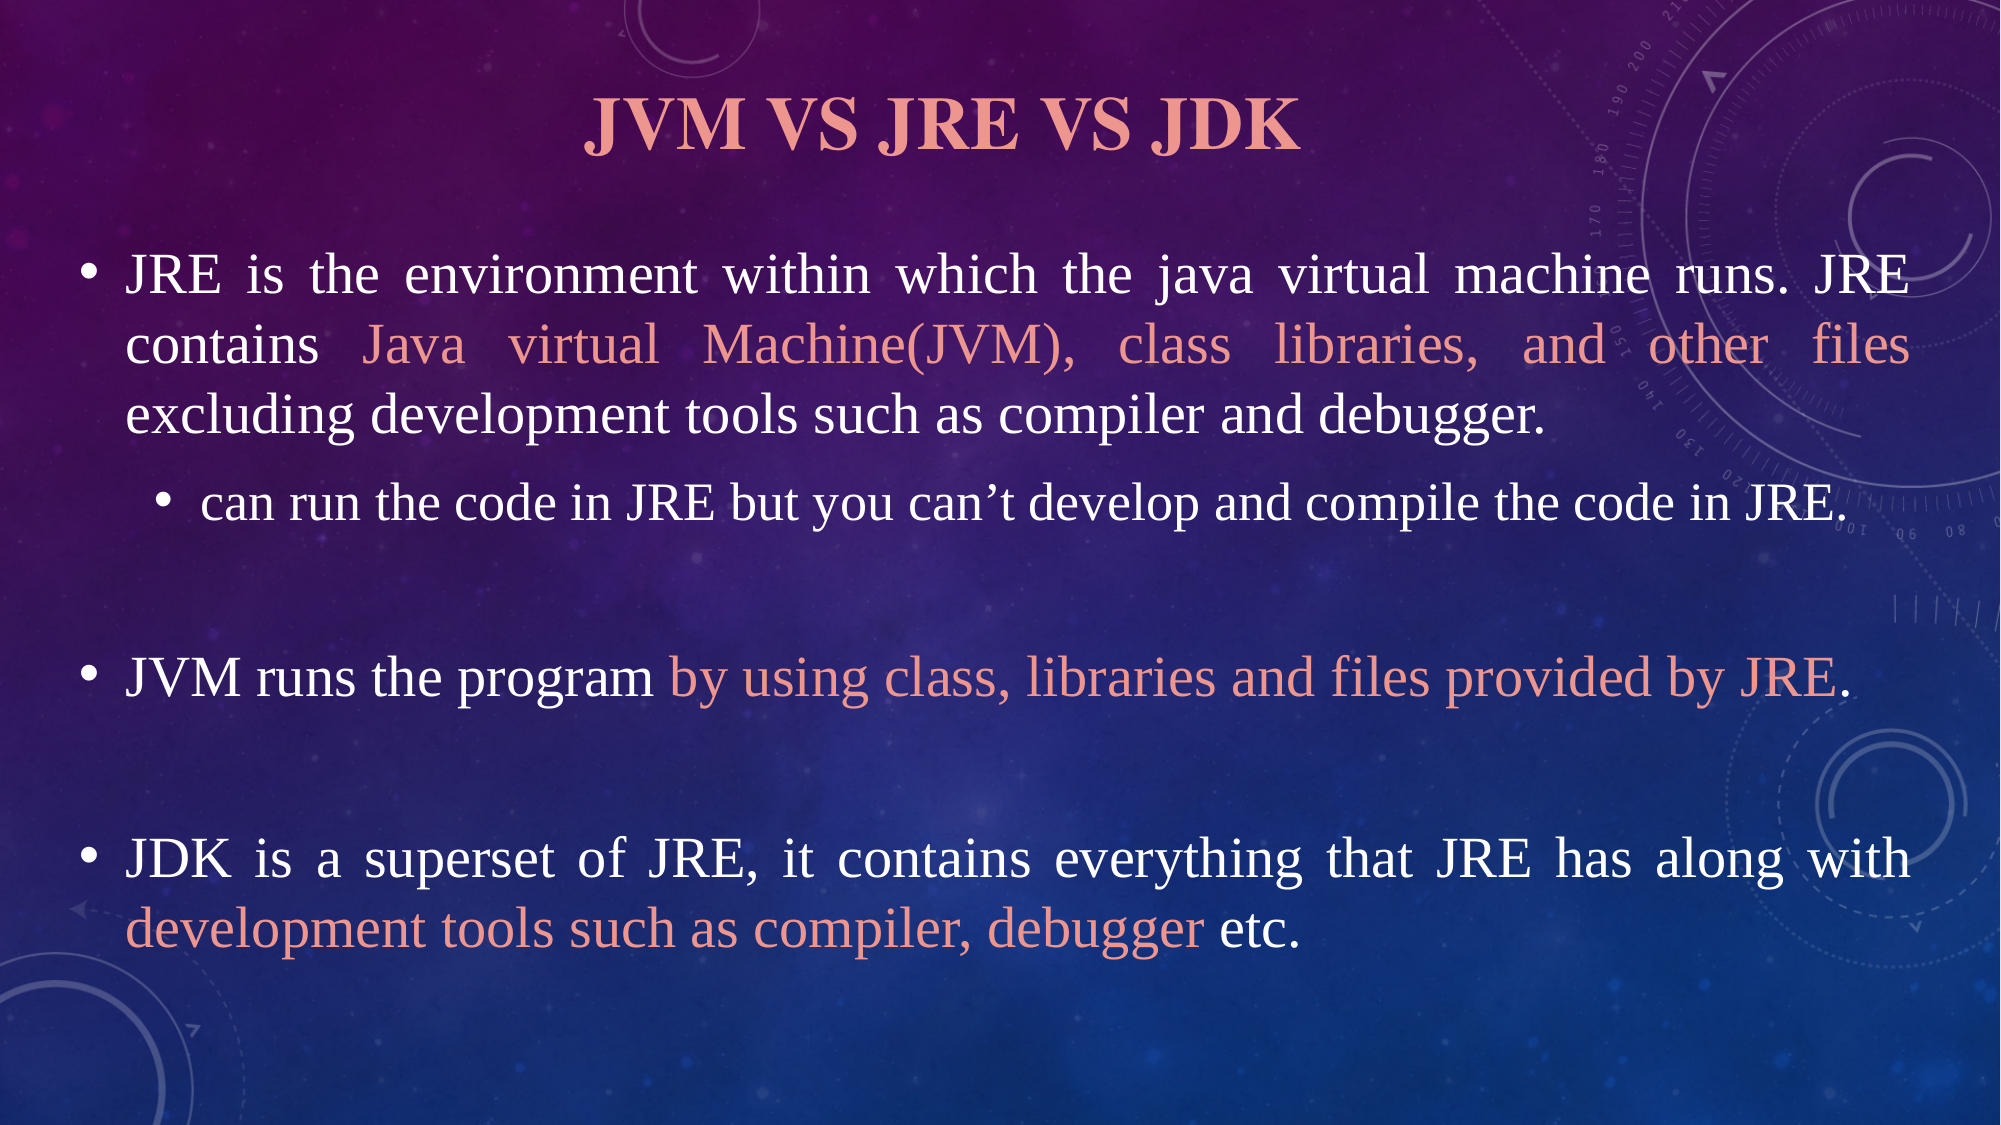

# JVM VS JRE VS JDK
JRE is the environment within which the java virtual machine runs. JRE contains Java virtual Machine(JVM), class libraries, and other files excluding development tools such as compiler and debugger.
can run the code in JRE but you can’t develop and compile the code in JRE.

JVM runs the program by using class, libraries and files provided by JRE.

JDK is a superset of JRE, it contains everything that JRE has along with development tools such as compiler, debugger etc.